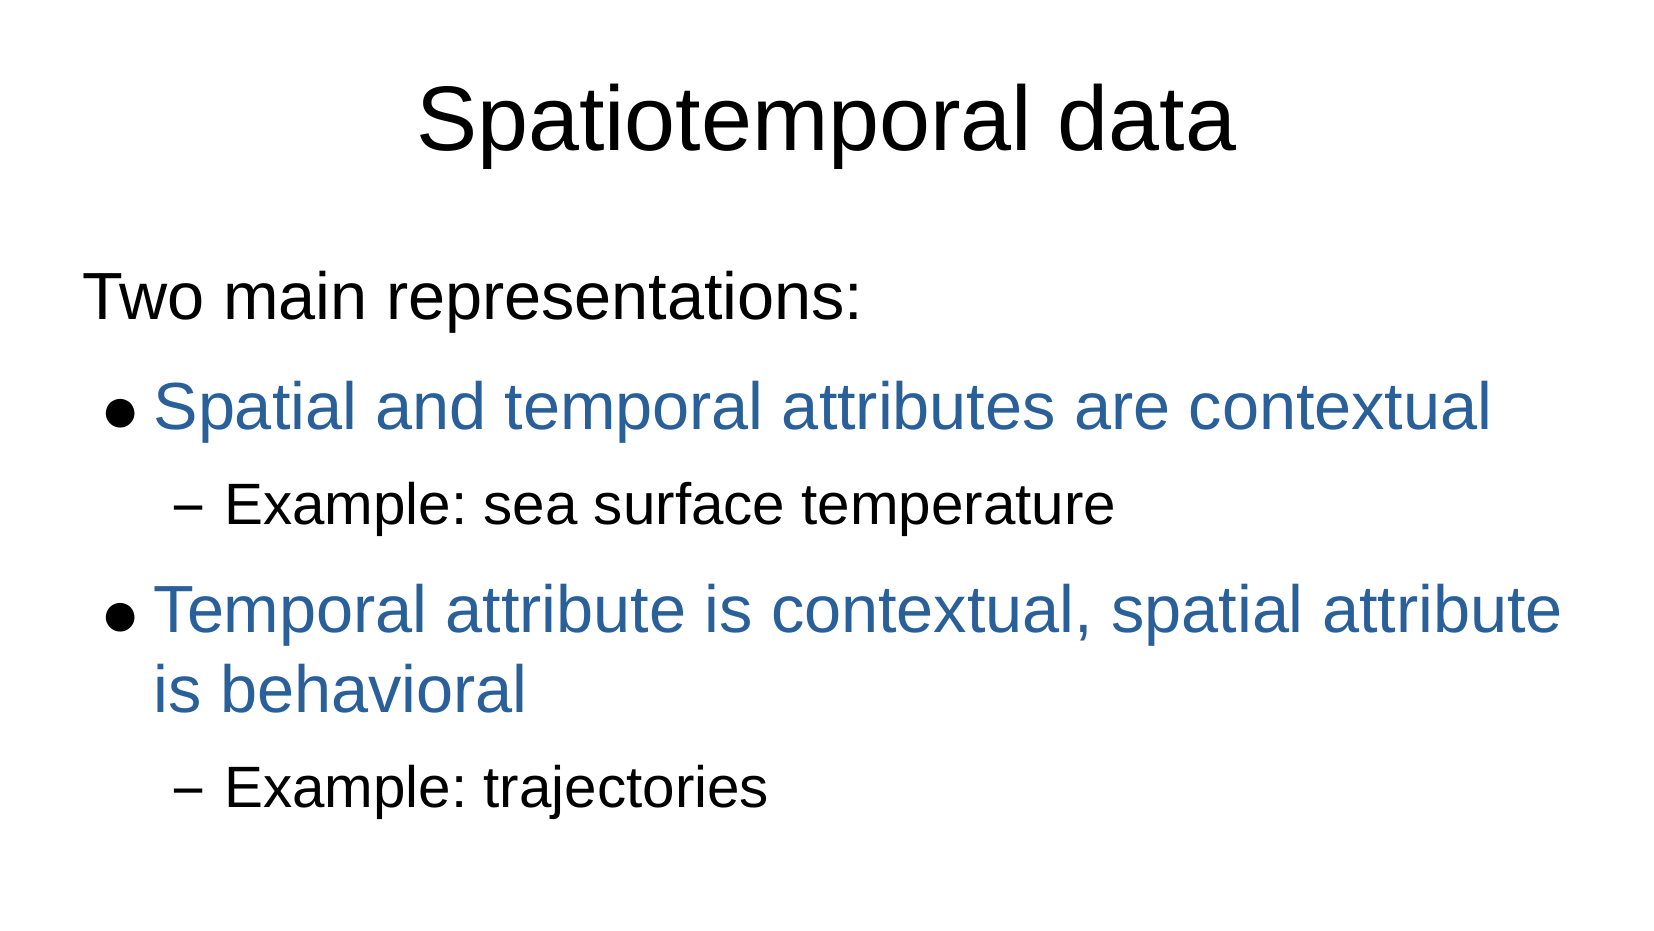

Spatiotemporal data
Two main representations:
Spatial and temporal attributes are contextual
Example: sea surface temperature
Temporal attribute is contextual, spatial attribute is behavioral
Example: trajectories